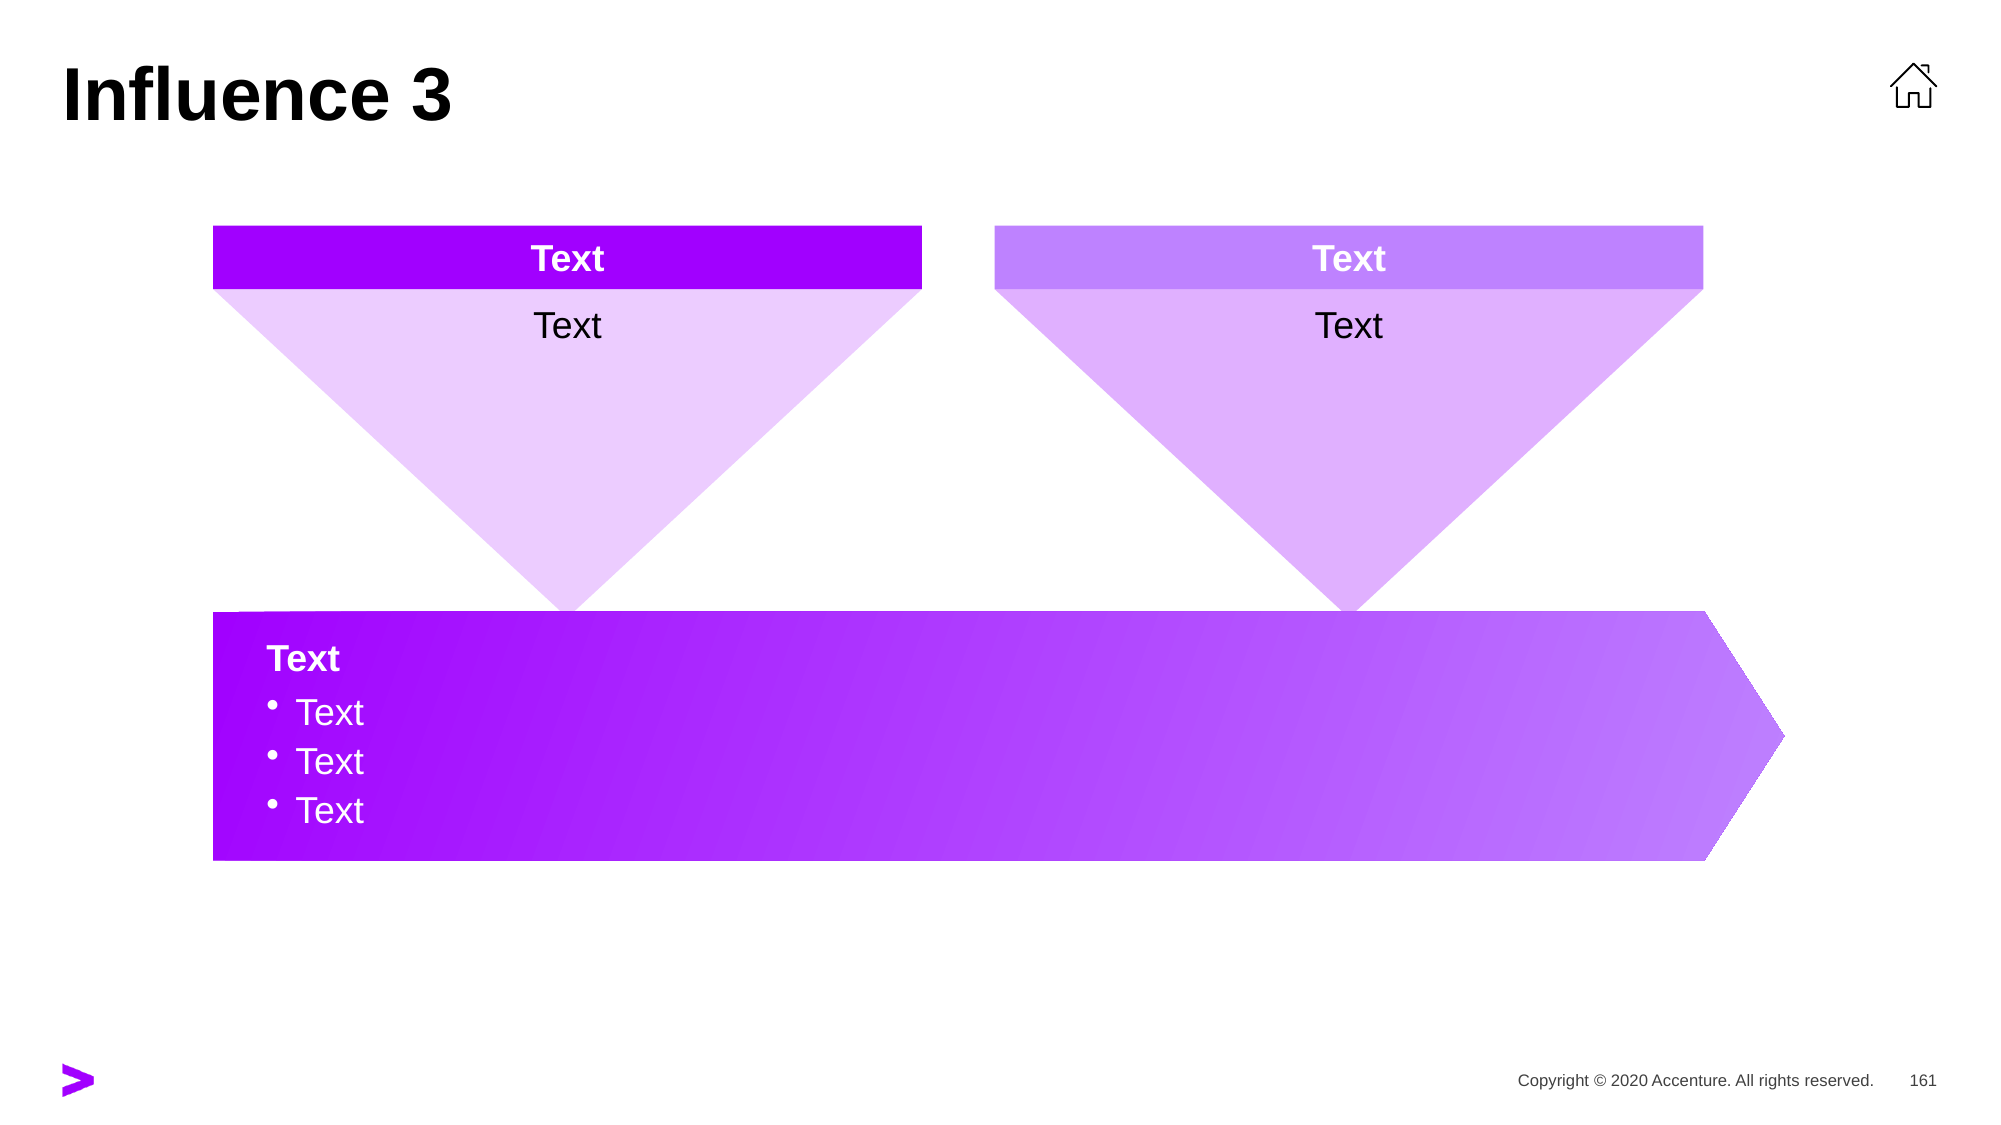

# Influence 3

Text
Text
Text
Text
Text
Text
Text
Text